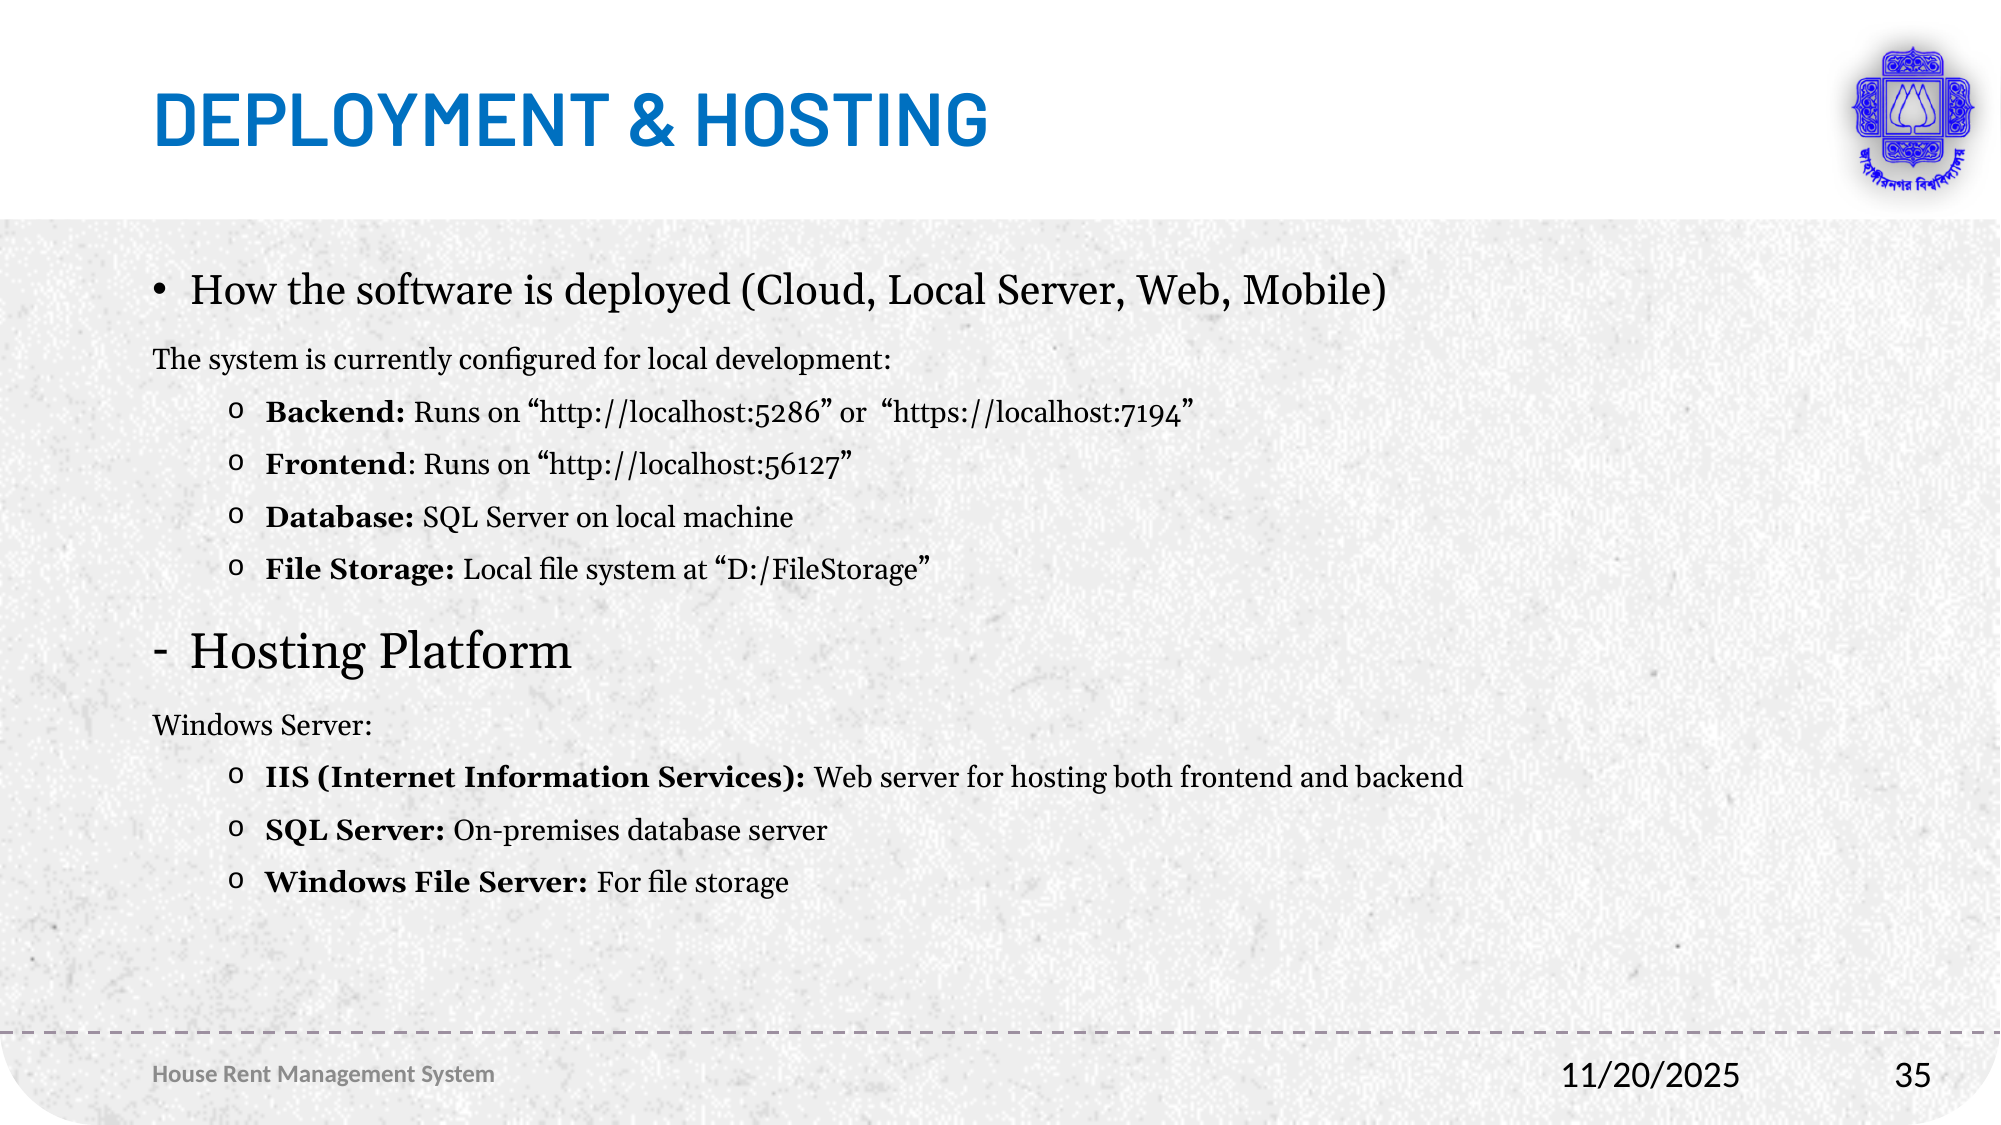

# Deployment & Hosting
How the software is deployed (Cloud, Local Server, Web, Mobile)
The system is currently configured for local development:
Backend: Runs on “http://localhost:5286” or  “https://localhost:7194”
Frontend: Runs on “http://localhost:56127”
Database: SQL Server on local machine
File Storage: Local file system at “D:/FileStorage”
Hosting Platform
Windows Server:
IIS (Internet Information Services): Web server for hosting both frontend and backend
SQL Server: On-premises database server
Windows File Server: For file storage
House Rent Management System
35